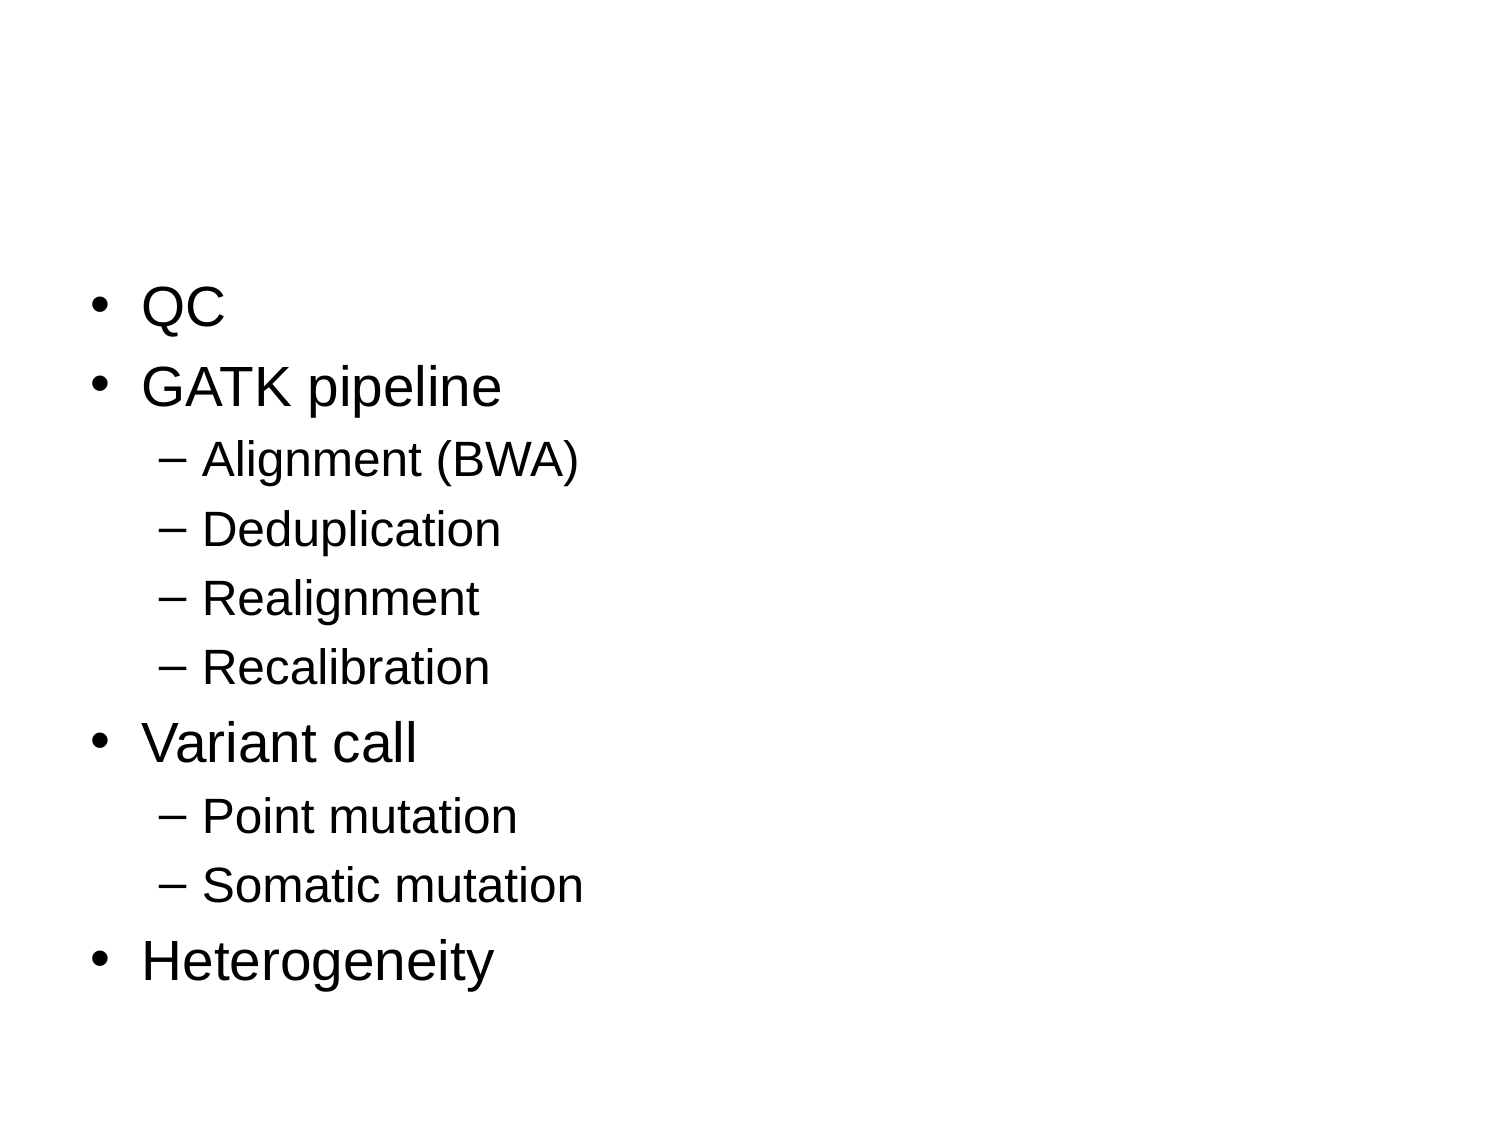

#
QC
GATK pipeline
Alignment (BWA)
Deduplication
Realignment
Recalibration
Variant call
Point mutation
Somatic mutation
Heterogeneity